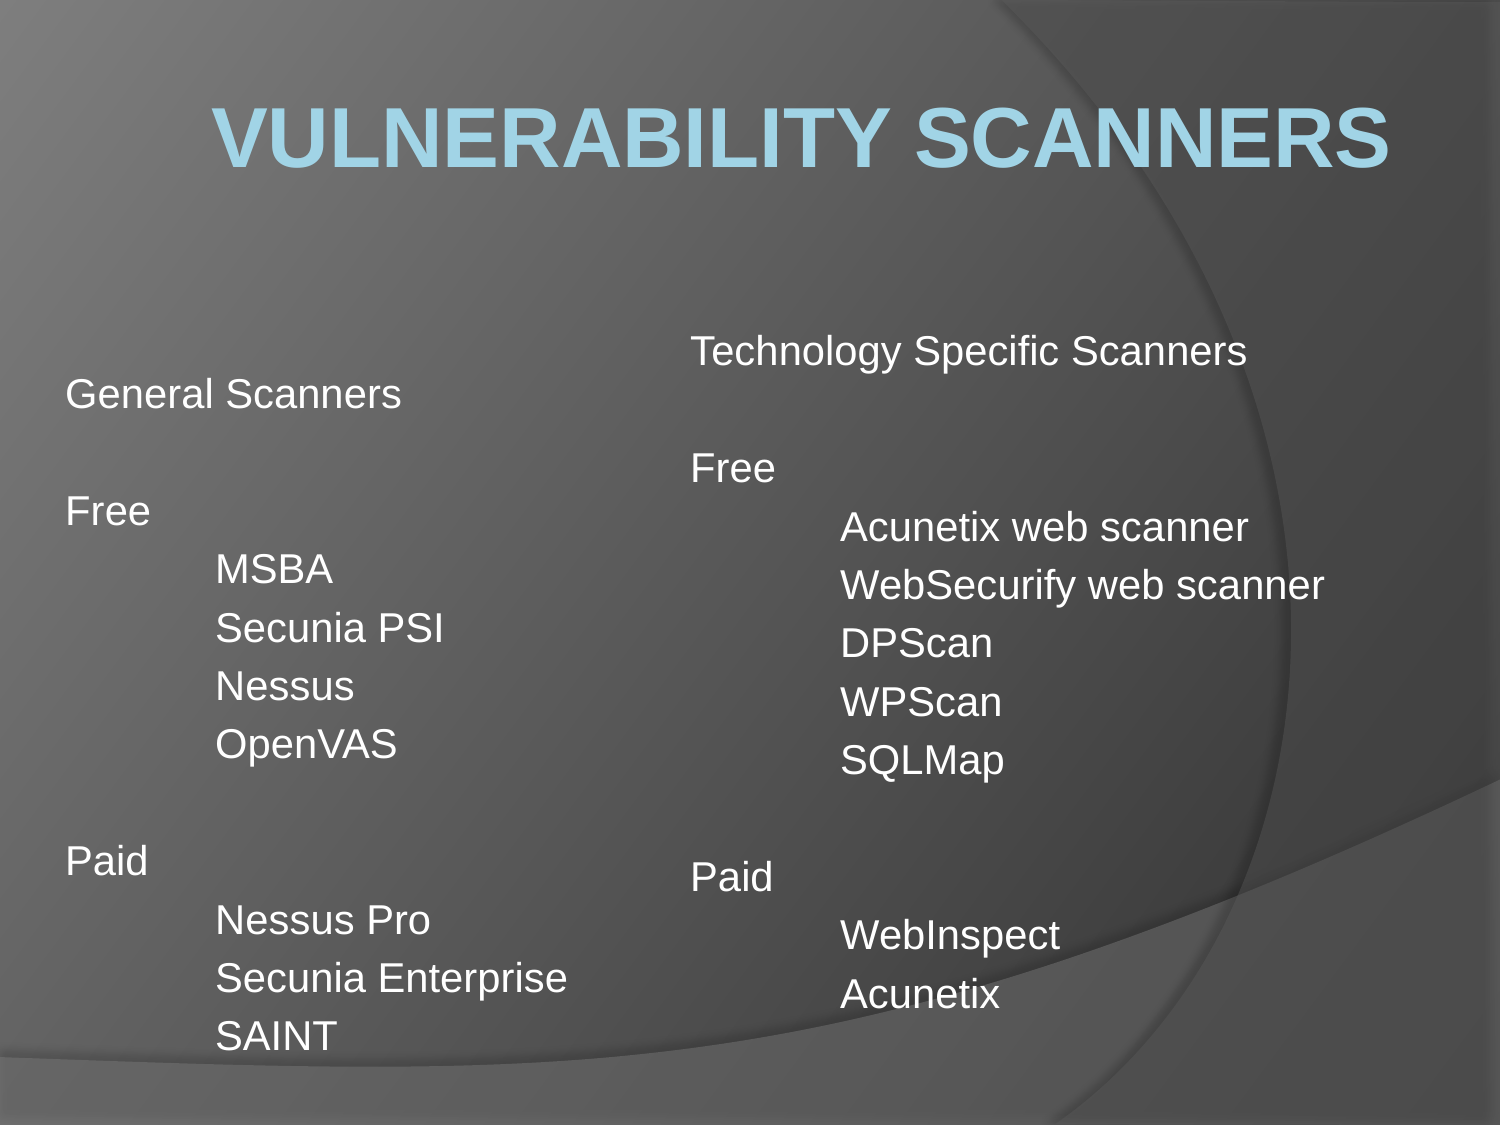

# Vulnerability Scanners

General Scanners

Free
	MSBA
	Secunia PSI
	Nessus
	OpenVAS

Paid
	Nessus Pro
	Secunia Enterprise
	SAINT

Technology Specific Scanners

Free
	Acunetix web scanner
	WebSecurify web scanner
	DPScan
	WPScan
	SQLMap

Paid
	WebInspect
	Acunetix